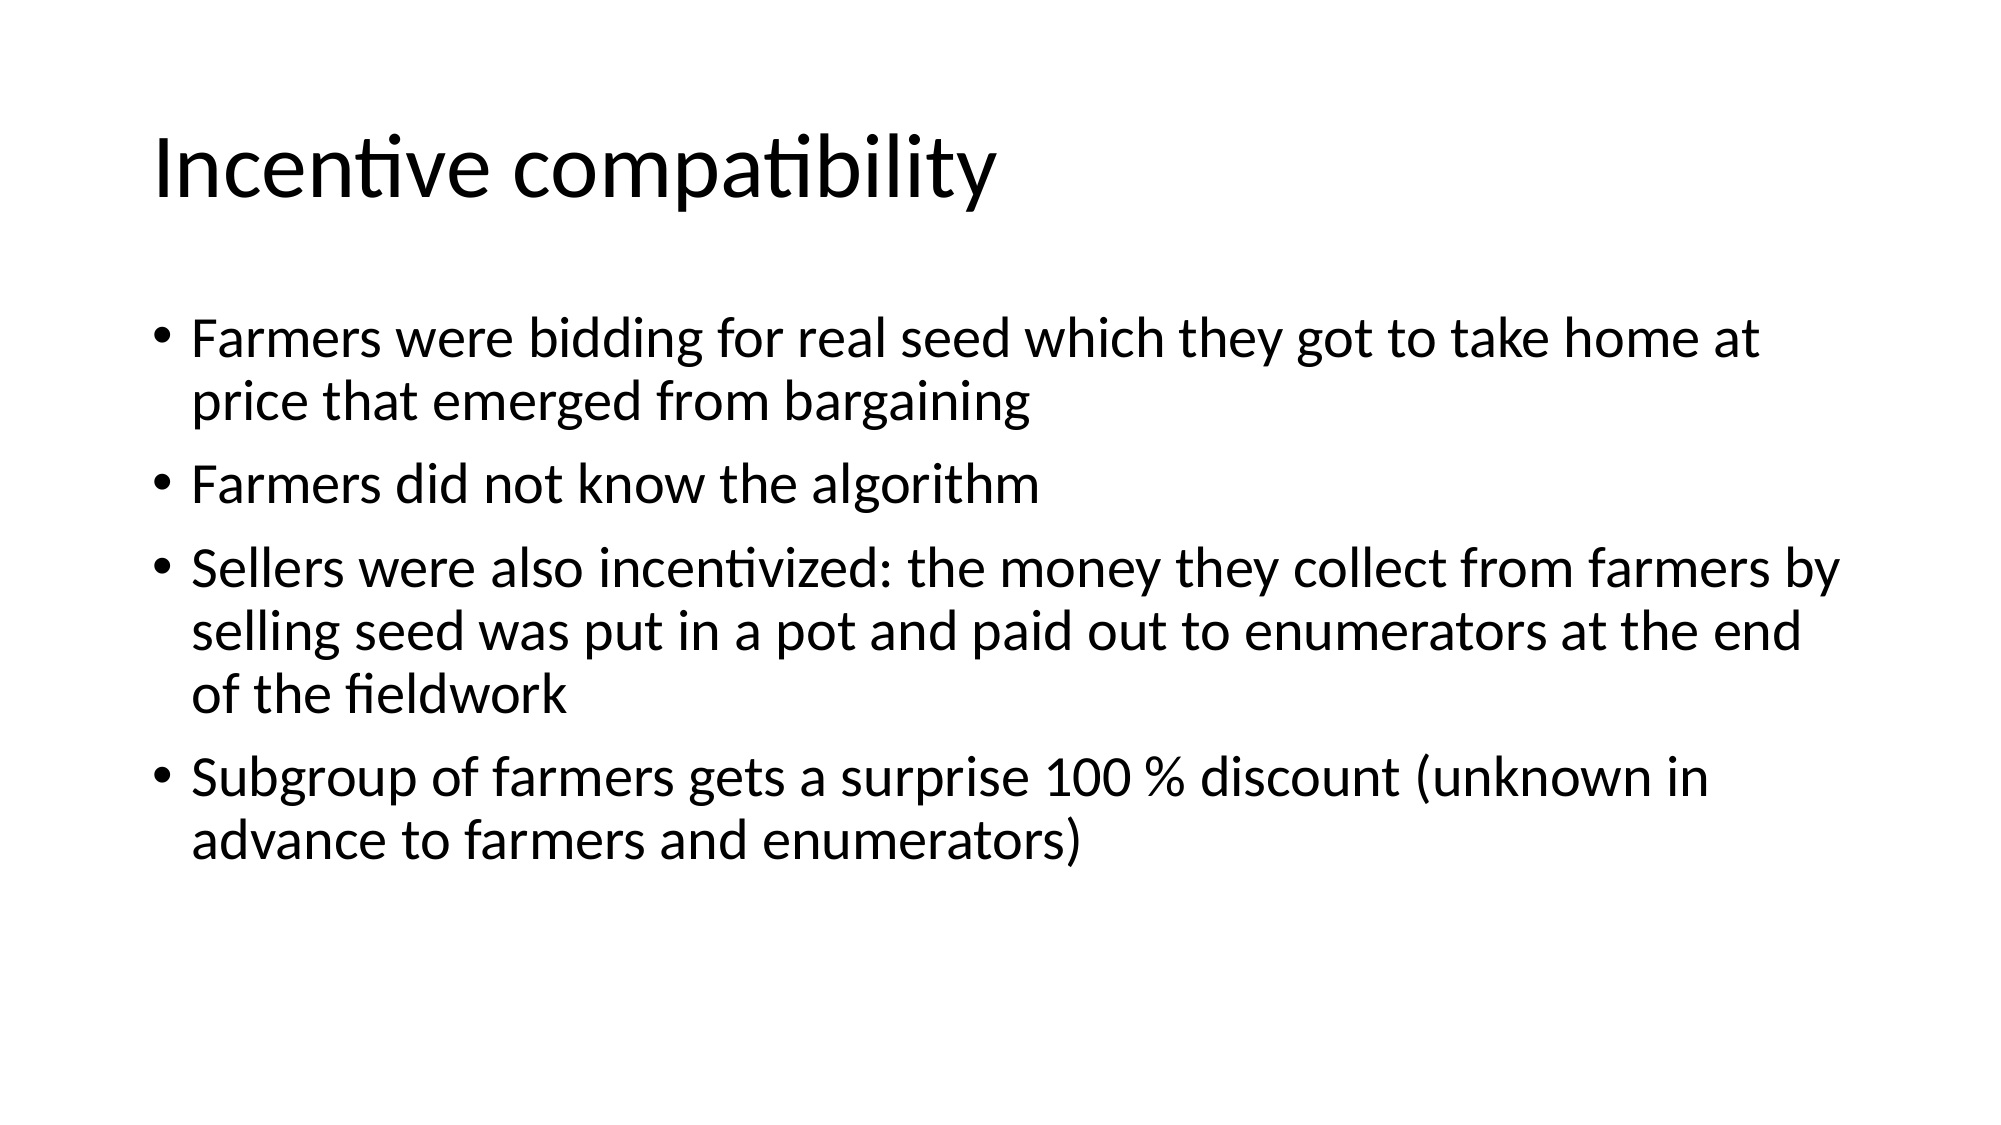

Incentive compatibility

Farmers were bidding for real seed which they got to take home at price that emerged from bargaining
Farmers did not know the algorithm
Sellers were also incentivized: the money they collect from farmers by selling seed was put in a pot and paid out to enumerators at the end of the fieldwork
Subgroup of farmers gets a surprise 100 % discount (unknown in advance to farmers and enumerators)